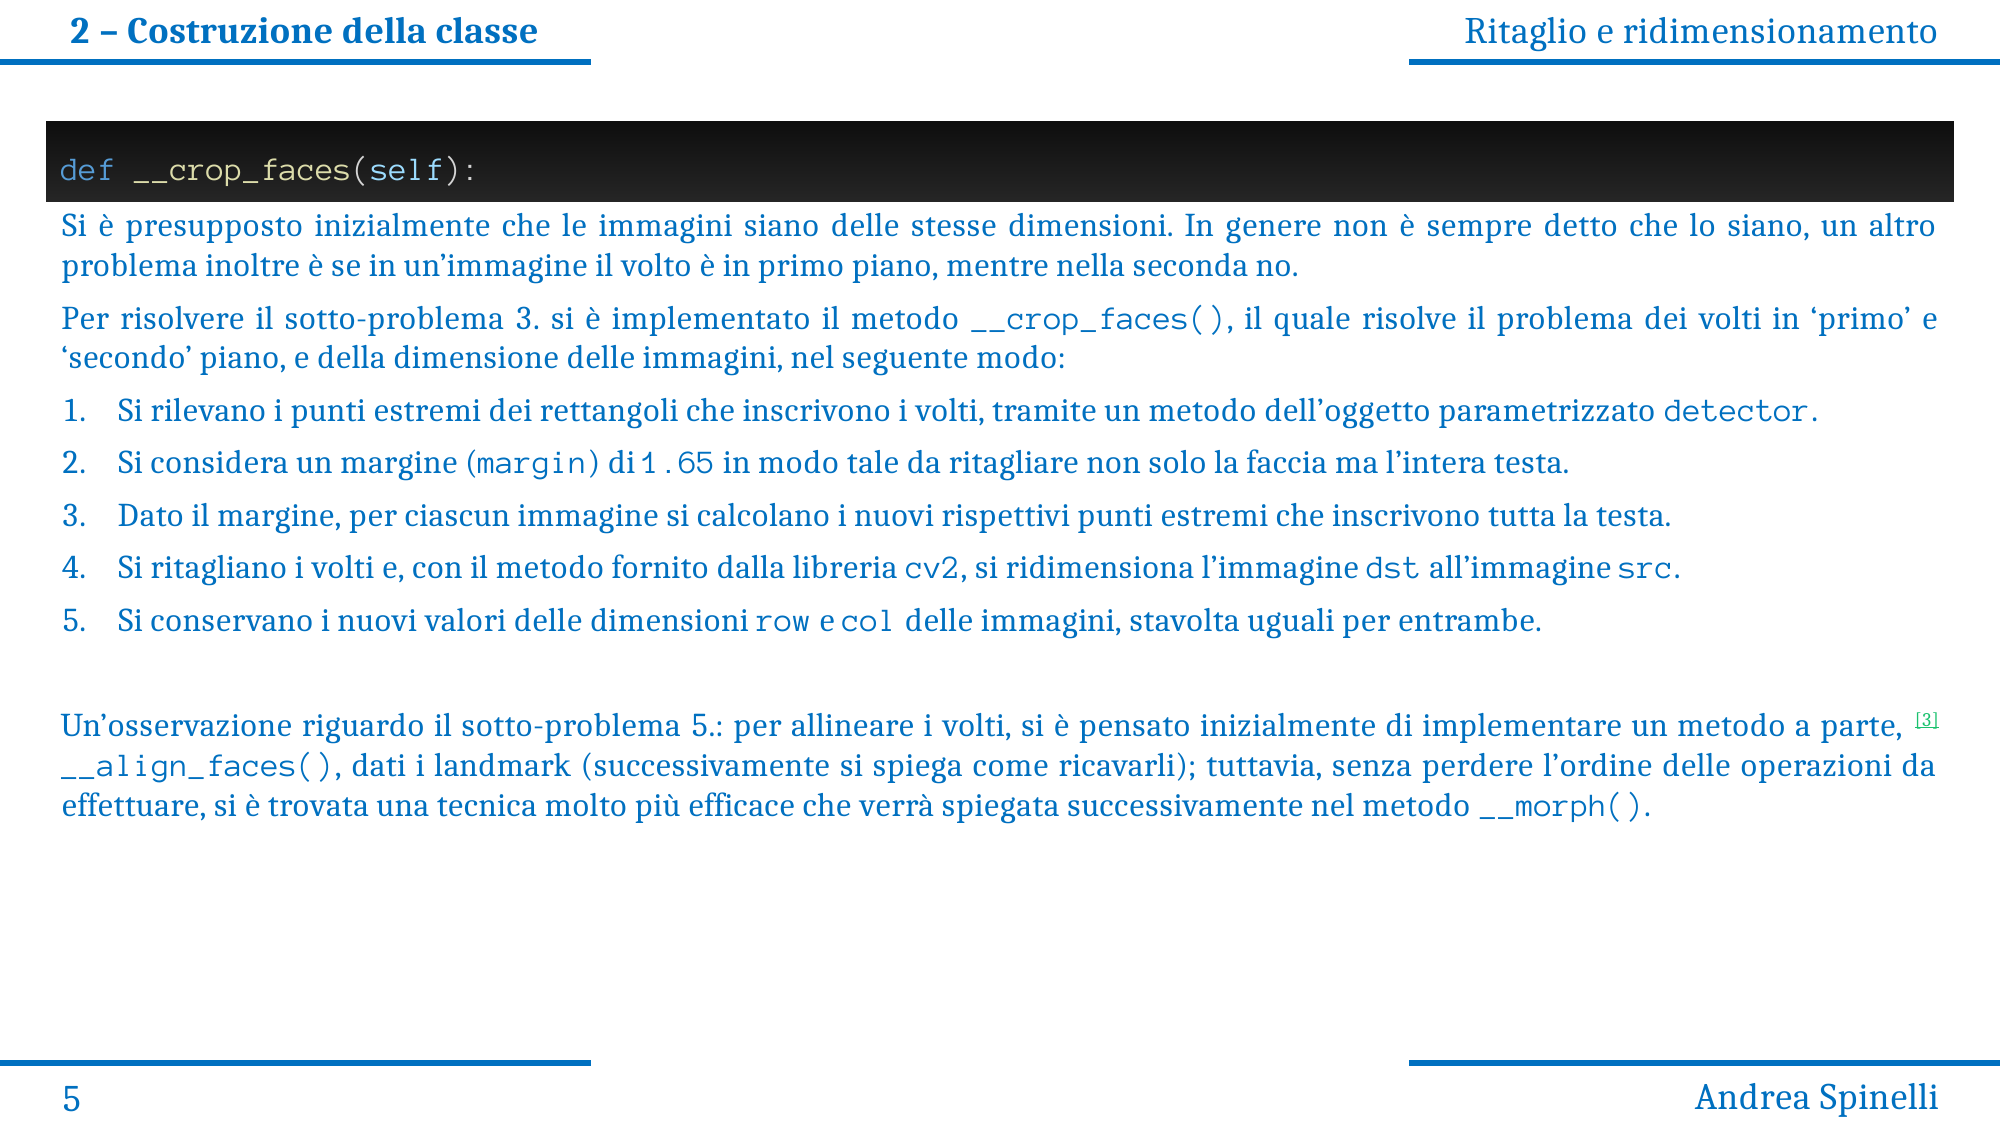

2 – Costruzione della classe
Ritaglio e ridimensionamento
def __crop_faces(self):
Si è presupposto inizialmente che le immagini siano delle stesse dimensioni. In genere non è sempre detto che lo siano, un altro problema inoltre è se in un’immagine il volto è in primo piano, mentre nella seconda no.
Per risolvere il sotto-problema 3. si è implementato il metodo __crop_faces(), il quale risolve il problema dei volti in ‘primo’ e ‘secondo’ piano, e della dimensione delle immagini, nel seguente modo:
Si rilevano i punti estremi dei rettangoli che inscrivono i volti, tramite un metodo dell’oggetto parametrizzato detector.
Si considera un margine (margin) di 1.65 in modo tale da ritagliare non solo la faccia ma l’intera testa.
Dato il margine, per ciascun immagine si calcolano i nuovi rispettivi punti estremi che inscrivono tutta la testa.
Si ritagliano i volti e, con il metodo fornito dalla libreria cv2, si ridimensiona l’immagine dst all’immagine src.
Si conservano i nuovi valori delle dimensioni row e col delle immagini, stavolta uguali per entrambe.

Un’osservazione riguardo il sotto-problema 5.: per allineare i volti, si è pensato inizialmente di implementare un metodo a parte, [3]__align_faces(), dati i landmark (successivamente si spiega come ricavarli); tuttavia, senza perdere l’ordine delle operazioni da effettuare, si è trovata una tecnica molto più efficace che verrà spiegata successivamente nel metodo __morph().

Andrea Spinelli
5